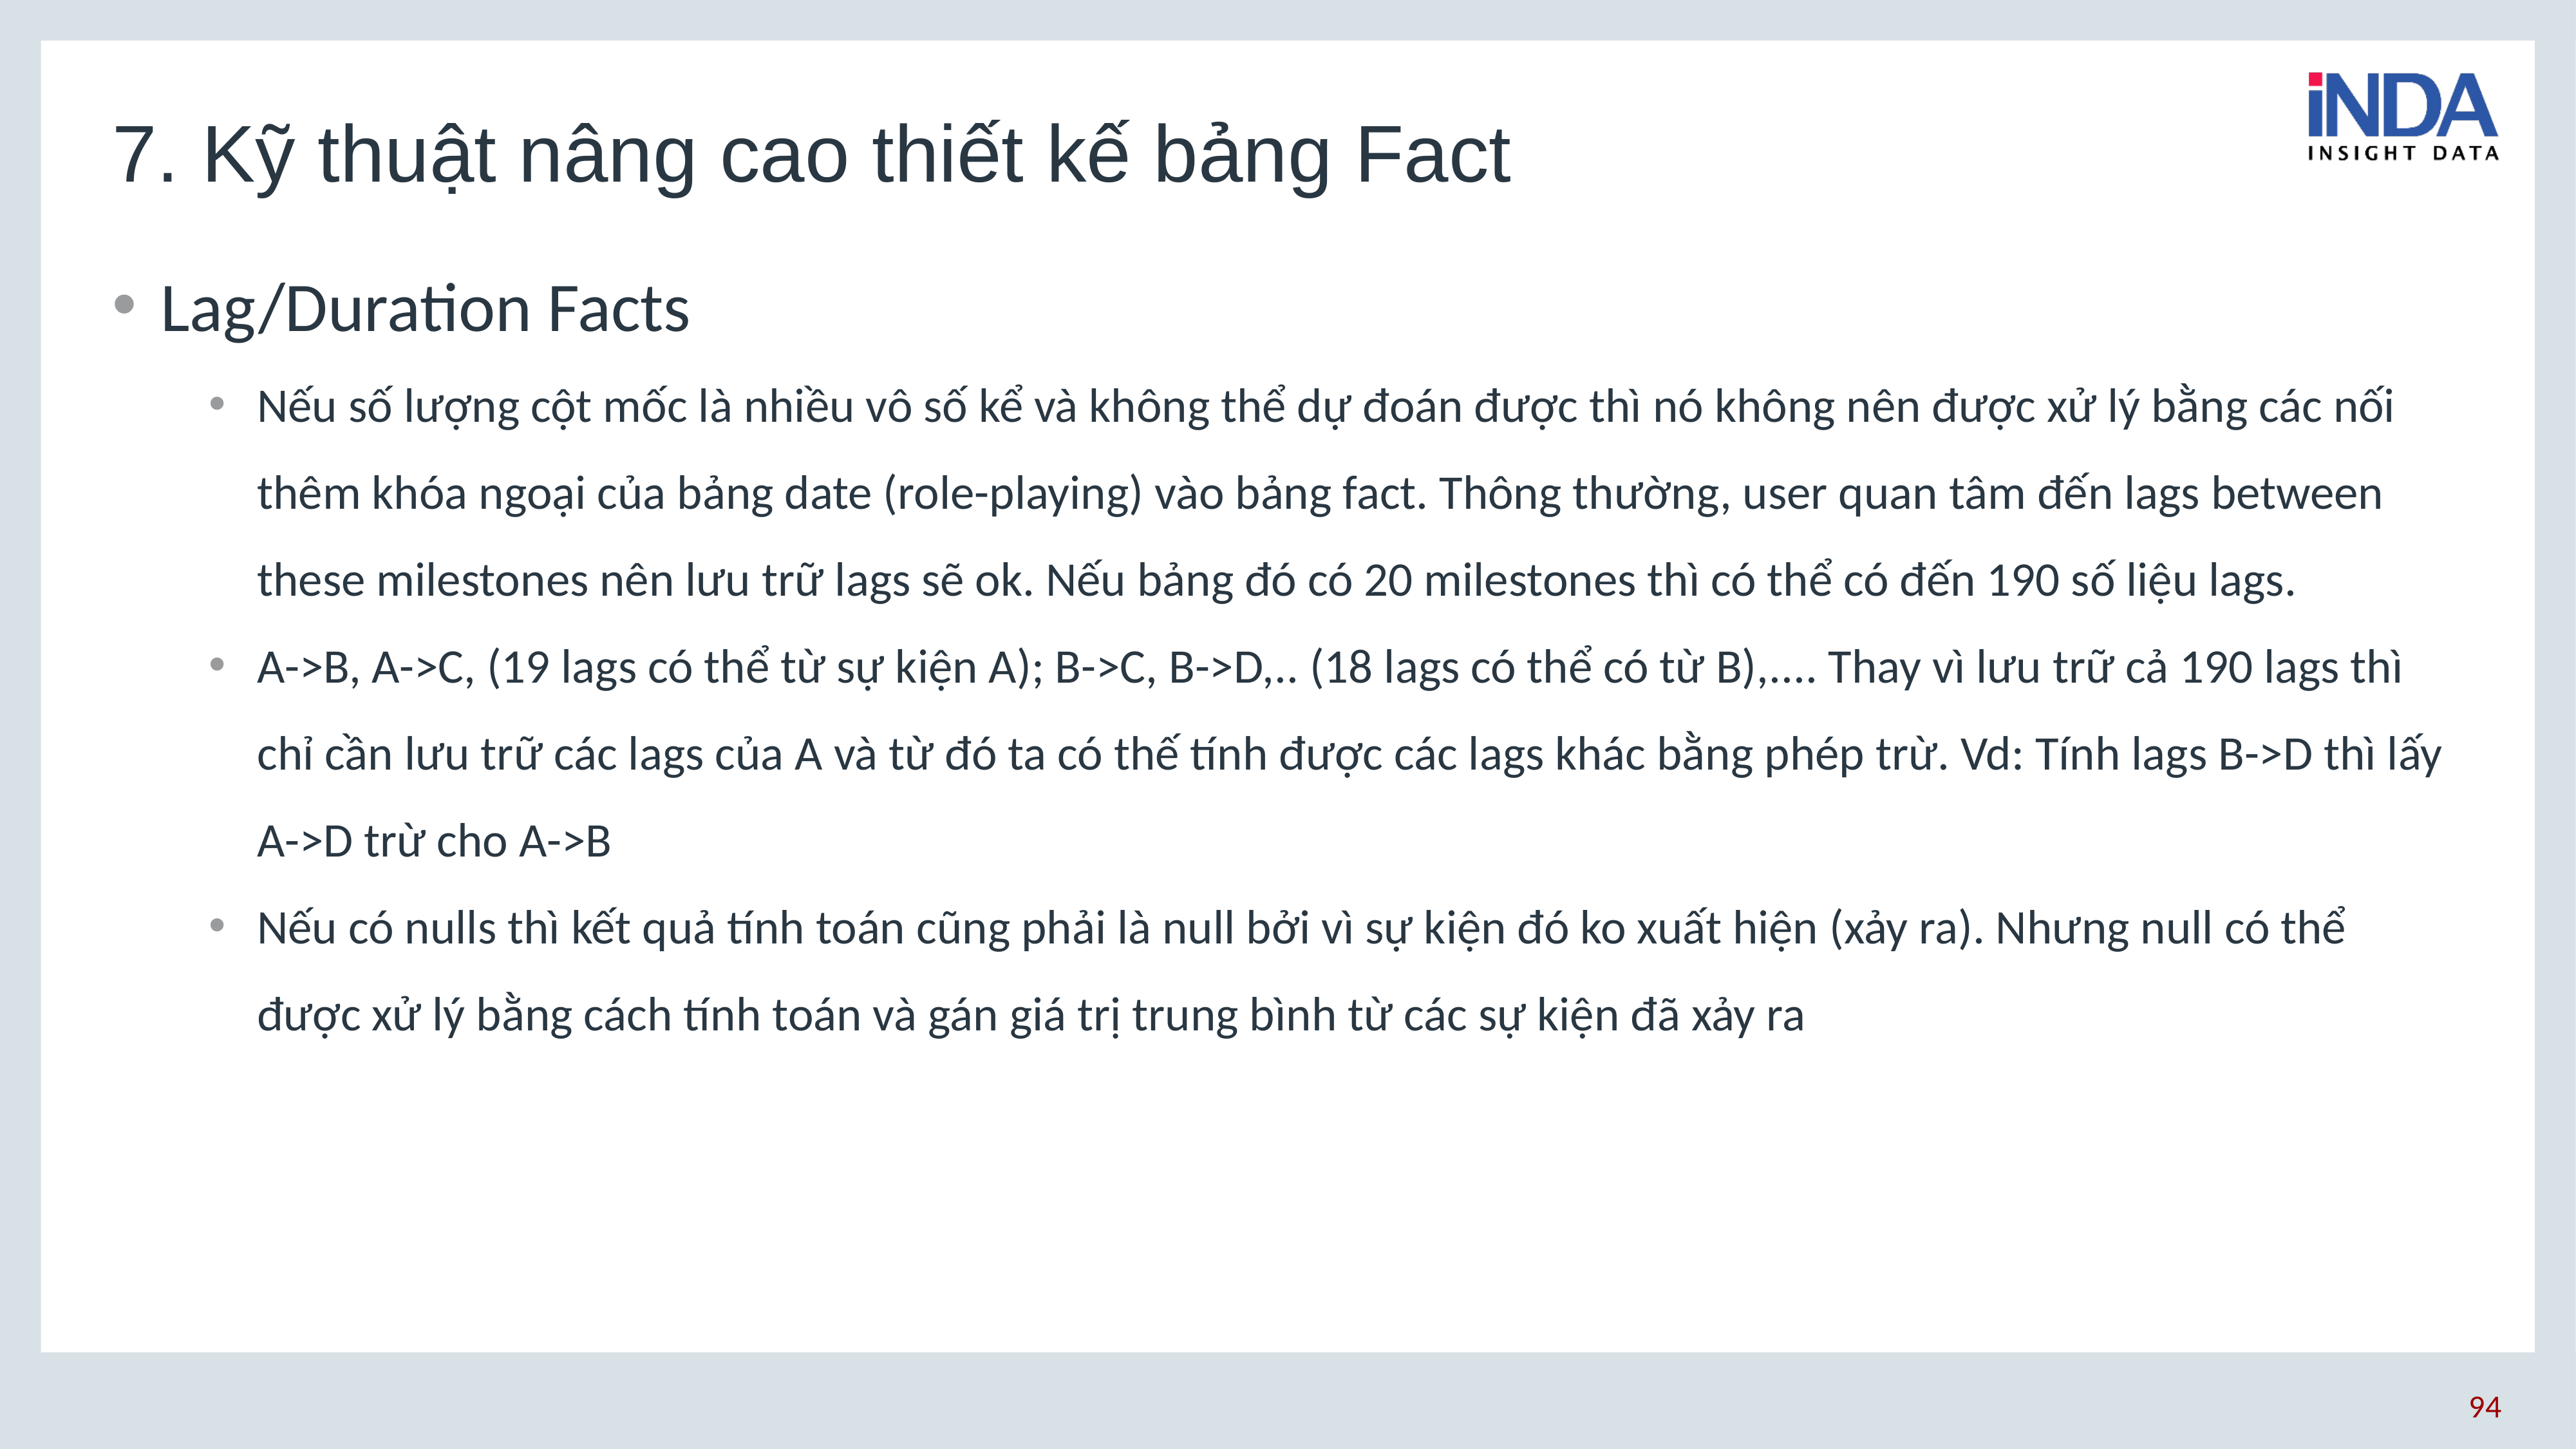

# 7. Kỹ thuật nâng cao thiết kế bảng Fact
Lag/Duration Facts
Nếu số lượng cột mốc là nhiều vô số kể và không thể dự đoán được thì nó không nên được xử lý bằng các nối thêm khóa ngoại của bảng date (role-playing) vào bảng fact. Thông thường, user quan tâm đến lags between these milestones nên lưu trữ lags sẽ ok. Nếu bảng đó có 20 milestones thì có thể có đến 190 số liệu lags.
A->B, A->C, (19 lags có thể từ sự kiện A); B->C, B->D,.. (18 lags có thể có từ B),.... Thay vì lưu trữ cả 190 lags thì chỉ cần lưu trữ các lags của A và từ đó ta có thế tính được các lags khác bằng phép trừ. Vd: Tính lags B->D thì lấy A->D trừ cho A->B
Nếu có nulls thì kết quả tính toán cũng phải là null bởi vì sự kiện đó ko xuất hiện (xảy ra). Nhưng null có thể được xử lý bằng cách tính toán và gán giá trị trung bình từ các sự kiện đã xảy ra
94